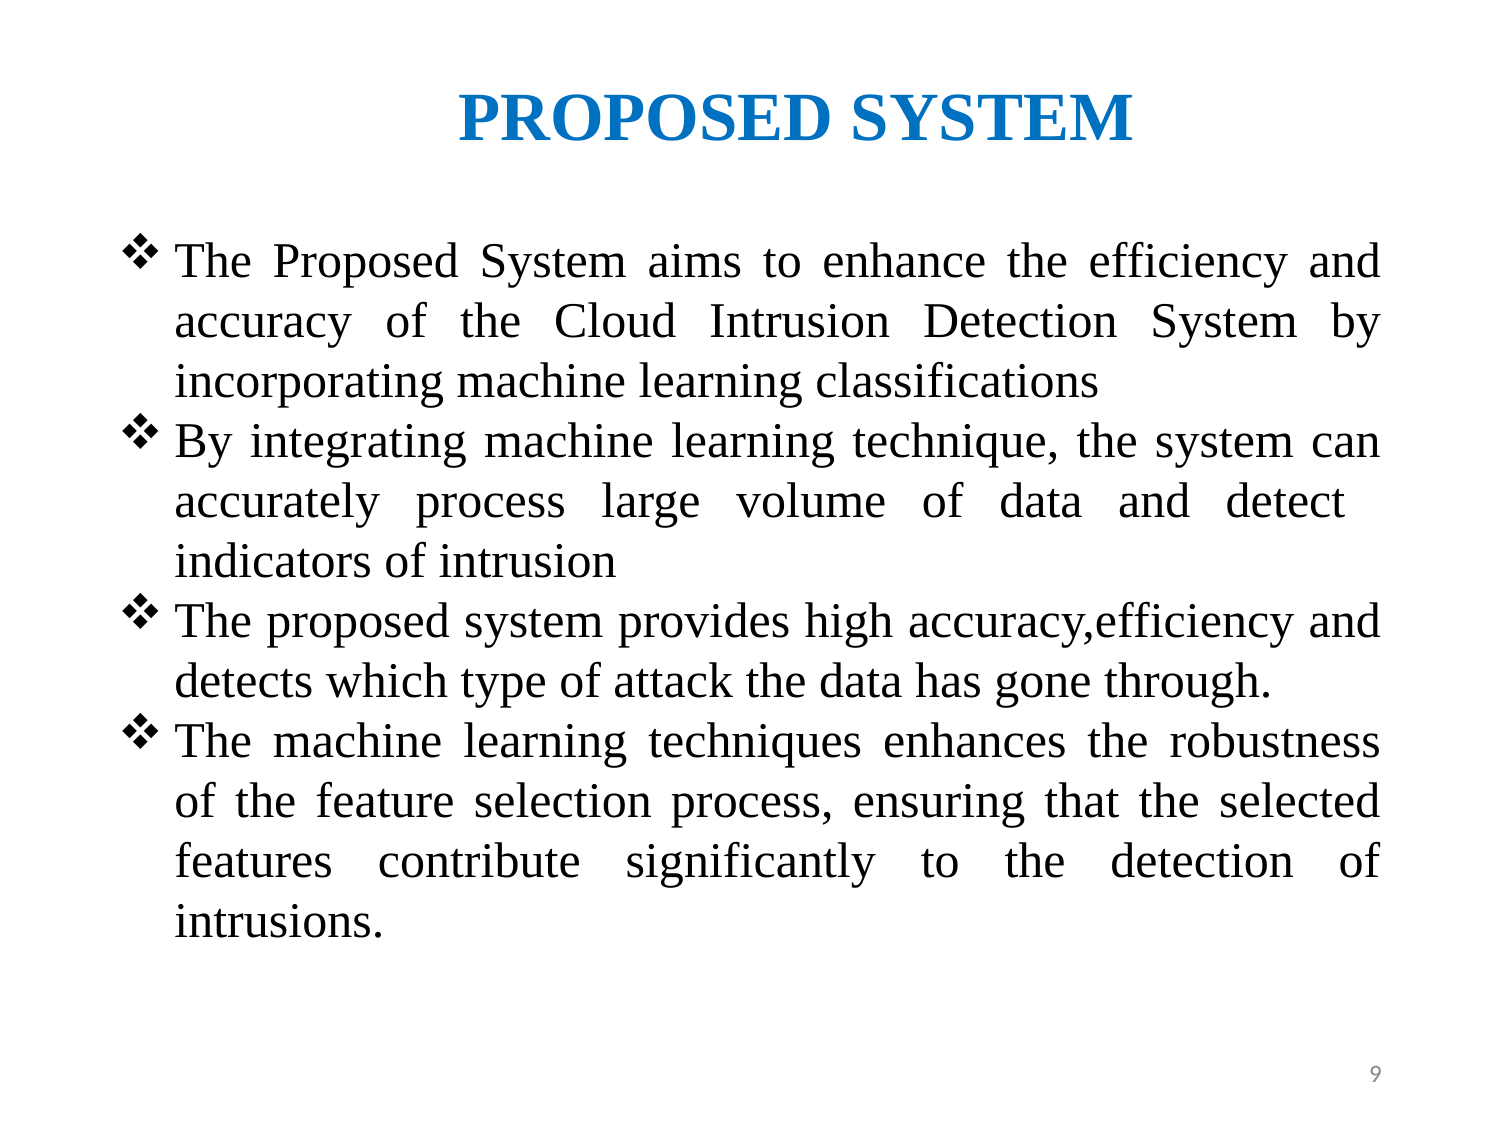

# PROPOSED SYSTEM
The Proposed System aims to enhance the efficiency and accuracy of the Cloud Intrusion Detection System by incorporating machine learning classifications
By integrating machine learning technique, the system can accurately process large volume of data and detect  indicators of intrusion
The proposed system provides high accuracy,efficiency and detects which type of attack the data has gone through.
The machine learning techniques enhances the robustness of the feature selection process, ensuring that the selected features contribute significantly to the detection of intrusions.

9